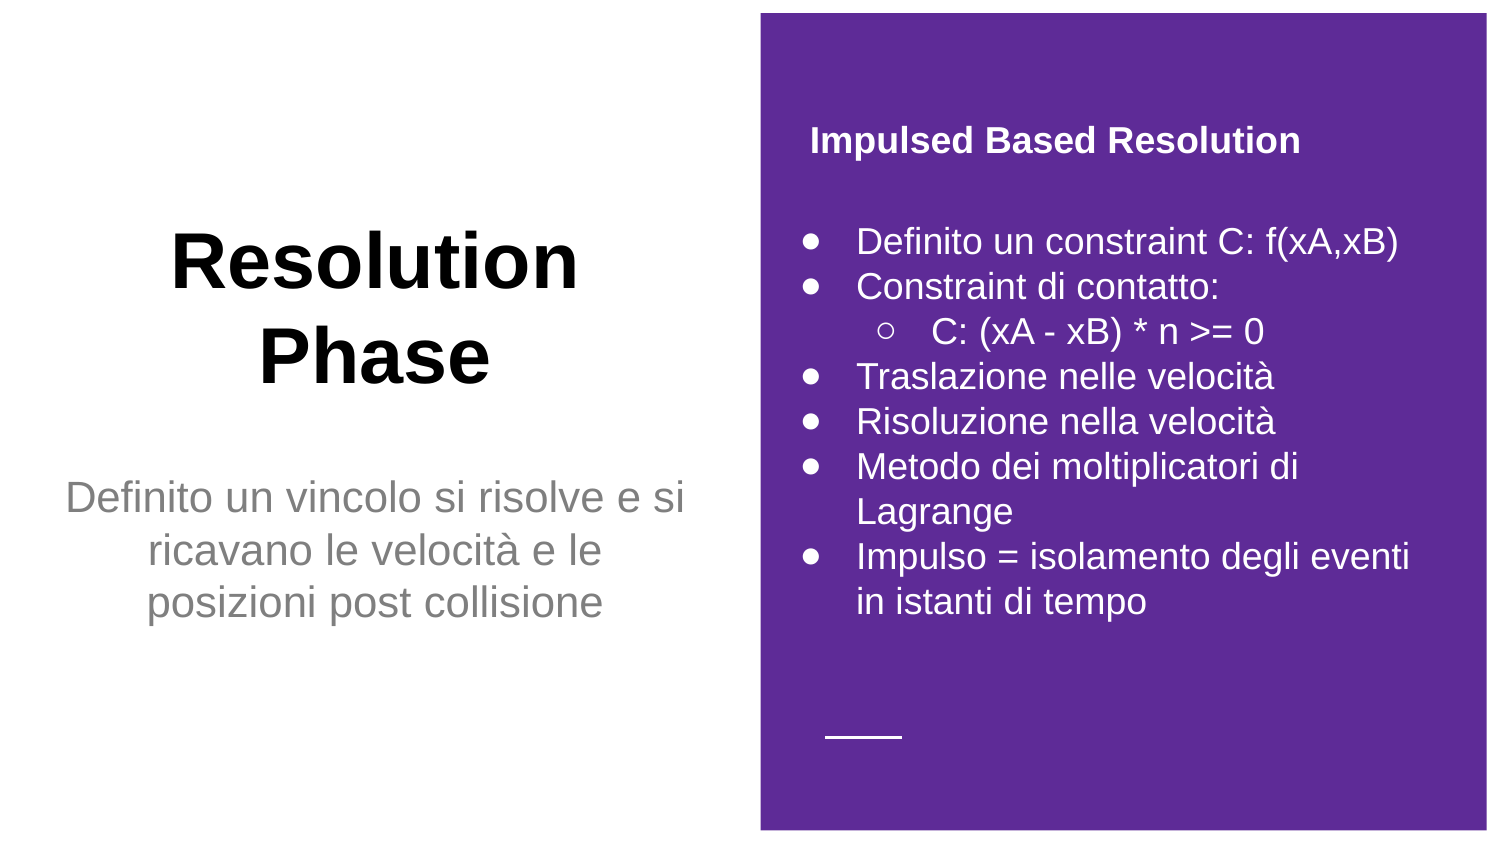

Impulsed Based Resolution
# Resolution Phase

Definito un constraint C: f(xA,xB)
Constraint di contatto:
C: (xA - xB) * n >= 0
Traslazione nelle velocità
Risoluzione nella velocità
Metodo dei moltiplicatori di Lagrange
Impulso = isolamento degli eventi in istanti di tempo

Definito un vincolo si risolve e si ricavano le velocità e le posizioni post collisione